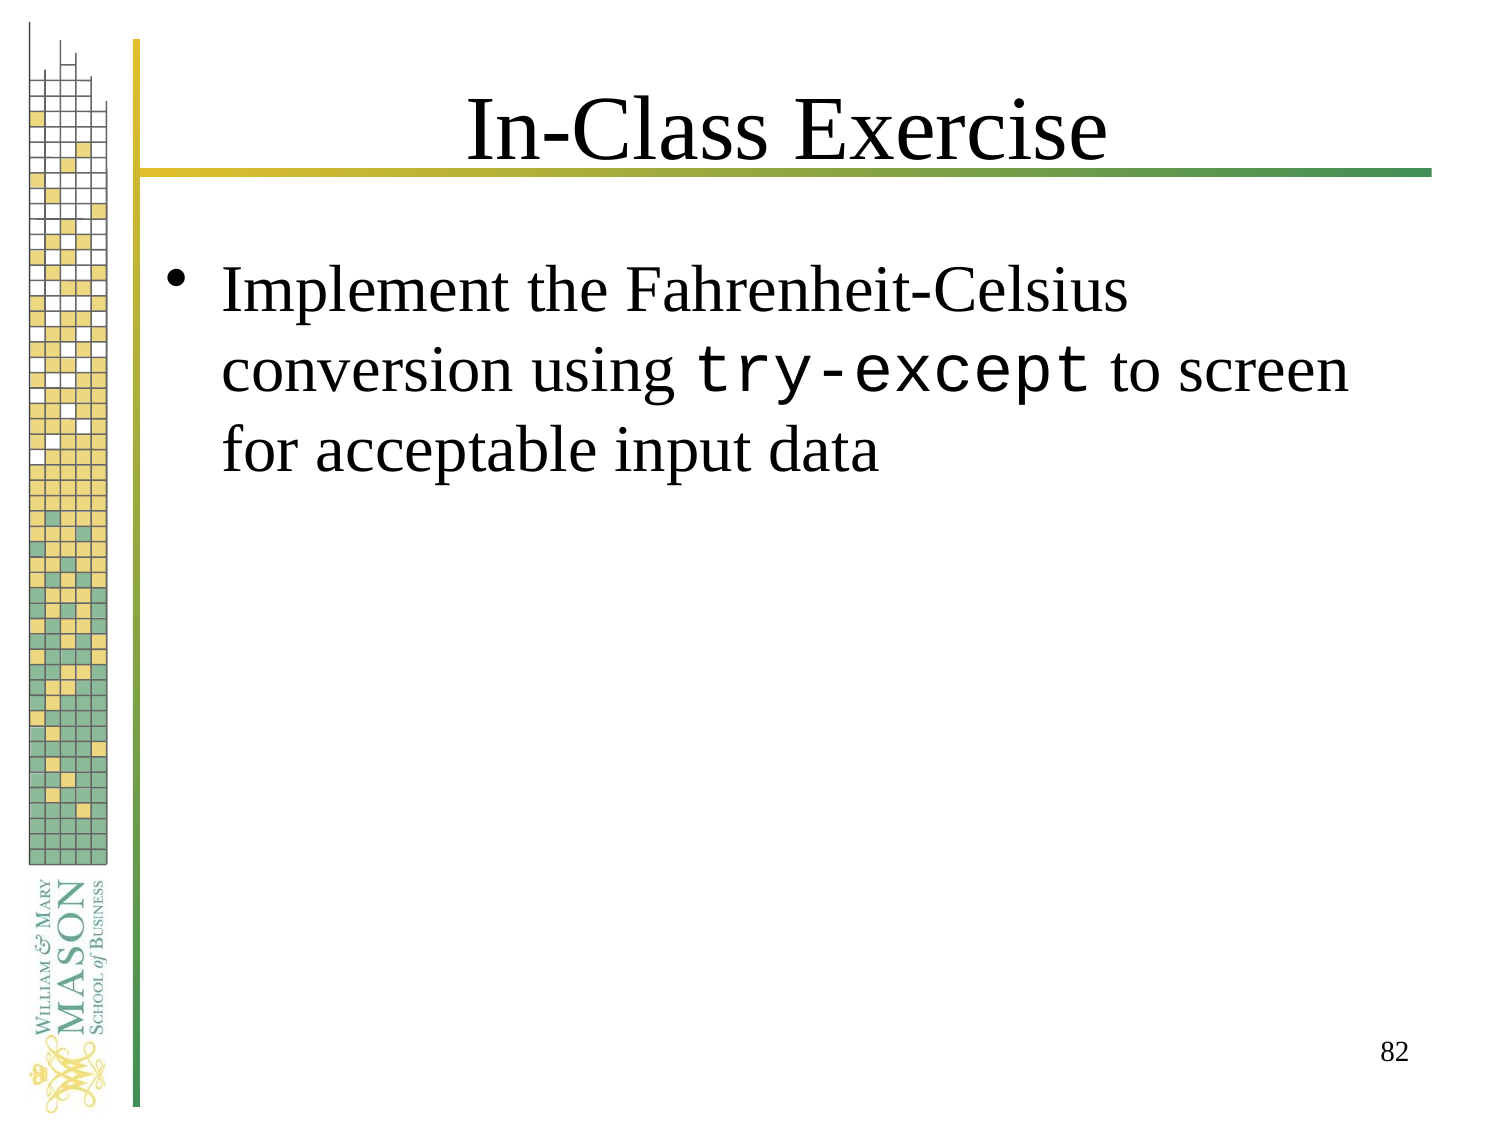

# In-Class Exercise
Implement the Fahrenheit-Celsius conversion using try-except to screen for acceptable input data
82